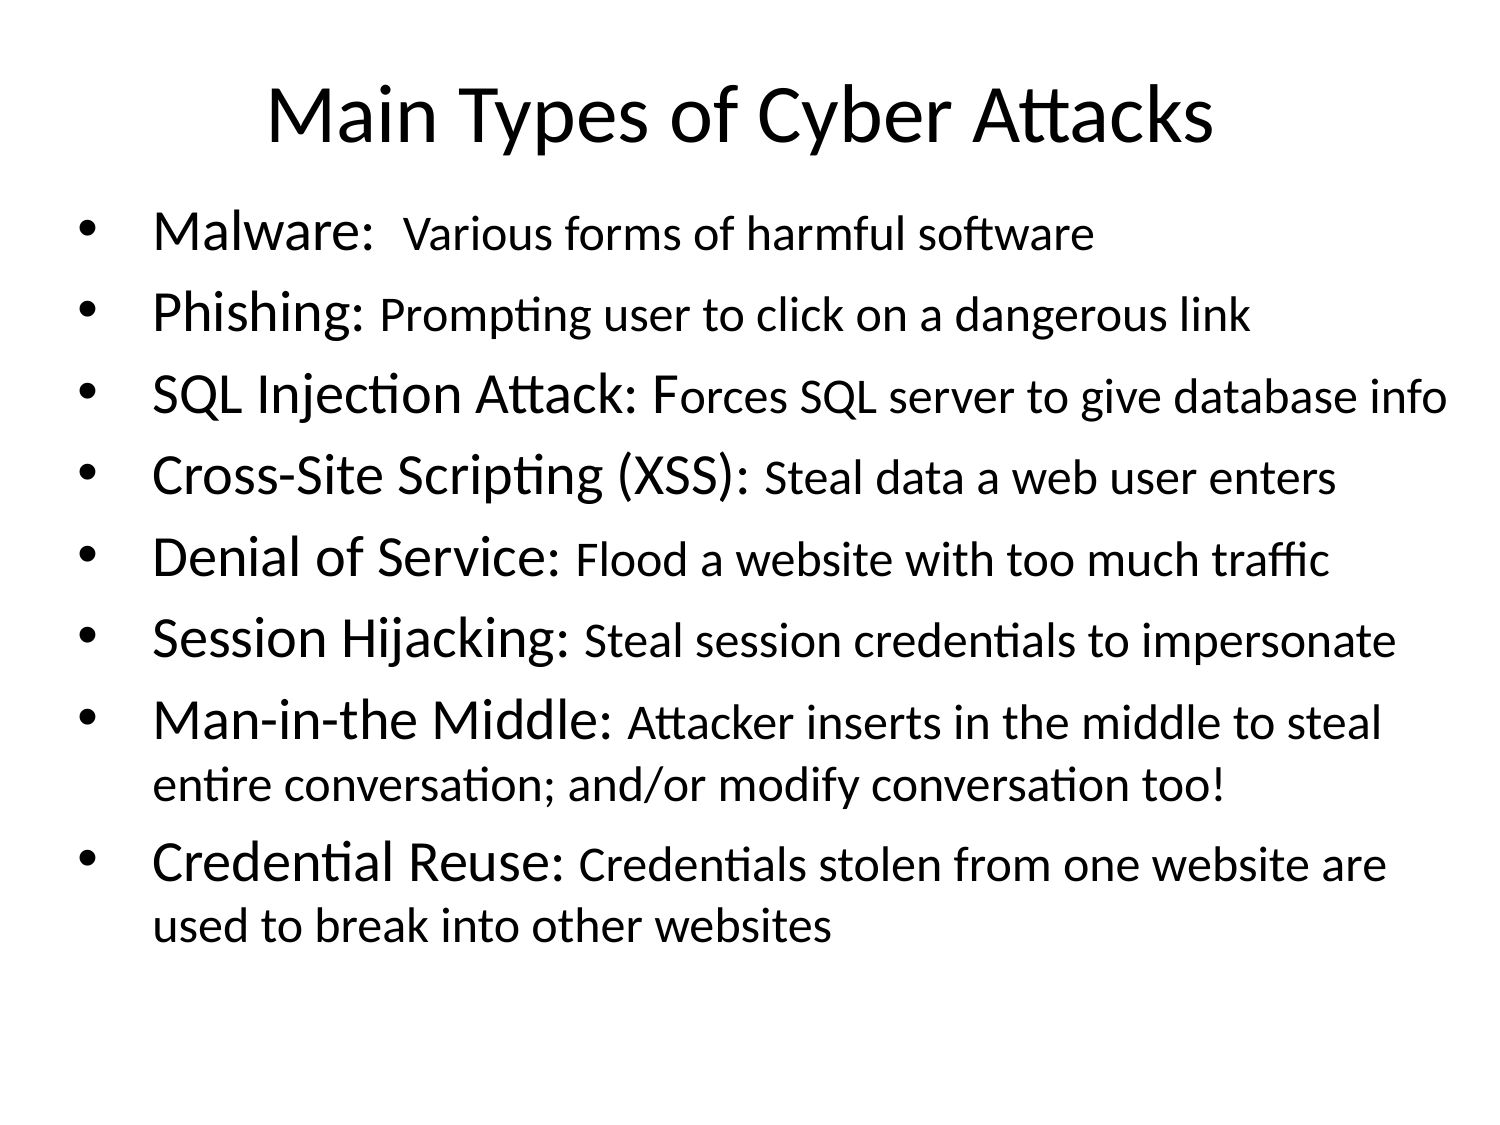

# Main Types of Cyber Attacks
Malware:  Various forms of harmful software
Phishing: Prompting user to click on a dangerous link
SQL Injection Attack: Forces SQL server to give database info
Cross-Site Scripting (XSS): Steal data a web user enters
Denial of Service: Flood a website with too much traffic
Session Hijacking: Steal session credentials to impersonate
Man-in-the Middle: Attacker inserts in the middle to steal entire conversation; and/or modify conversation too!
Credential Reuse: Credentials stolen from one website are used to break into other websites